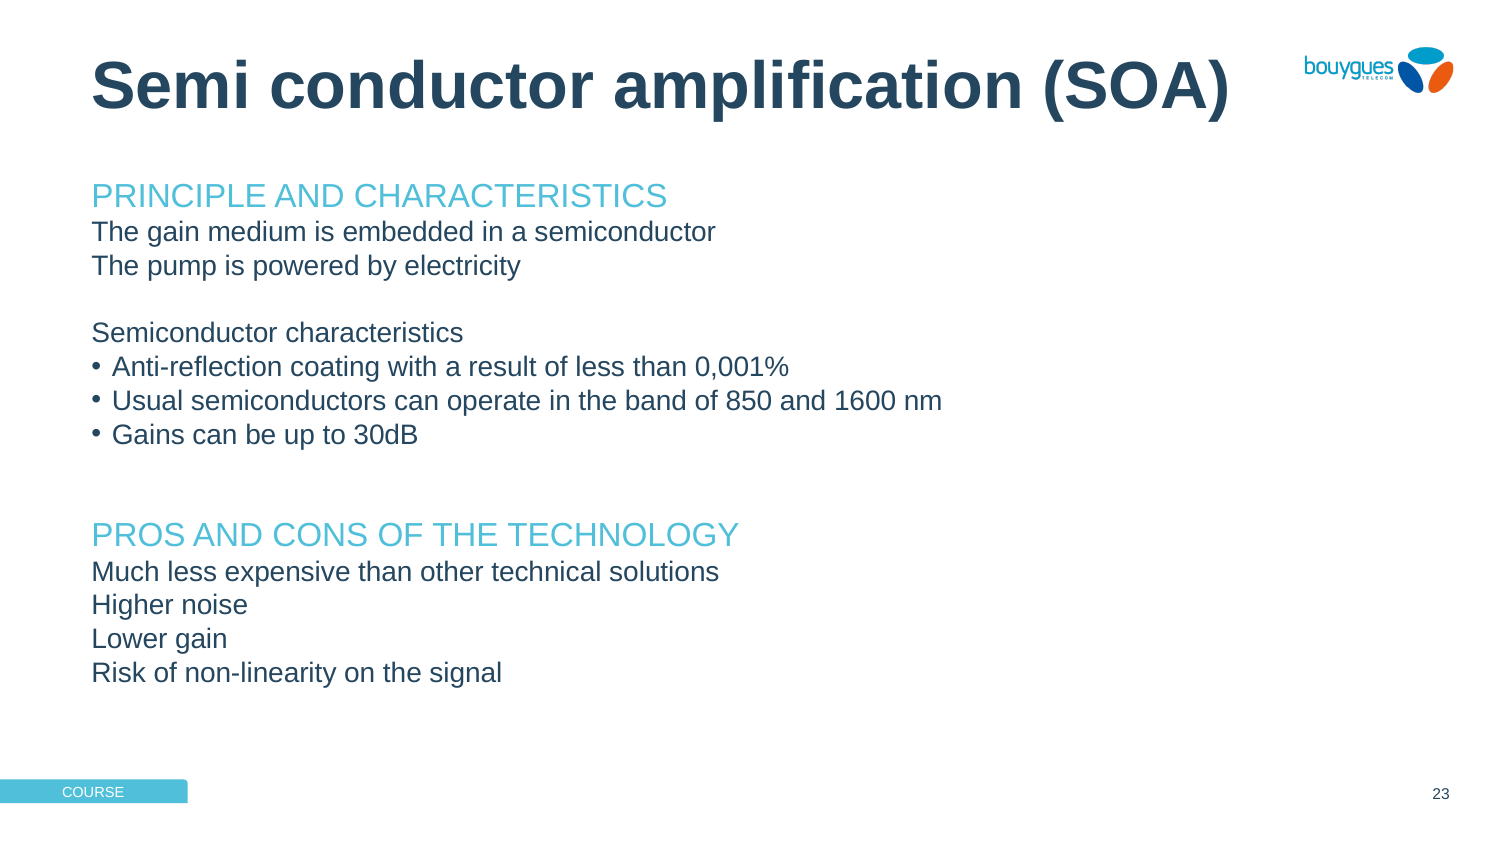

# Semi conductor amplification (SOA)
Principle and characteristics
The gain medium is embedded in a semiconductor
The pump is powered by electricity

Semiconductor characteristics
Anti-reflection coating with a result of less than 0,001%
Usual semiconductors can operate in the band of 850 and 1600 nm
Gains can be up to 30dB

Pros and cons of the technology
Much less expensive than other technical solutions
Higher noise
Lower gain
Risk of non-linearity on the signal
23